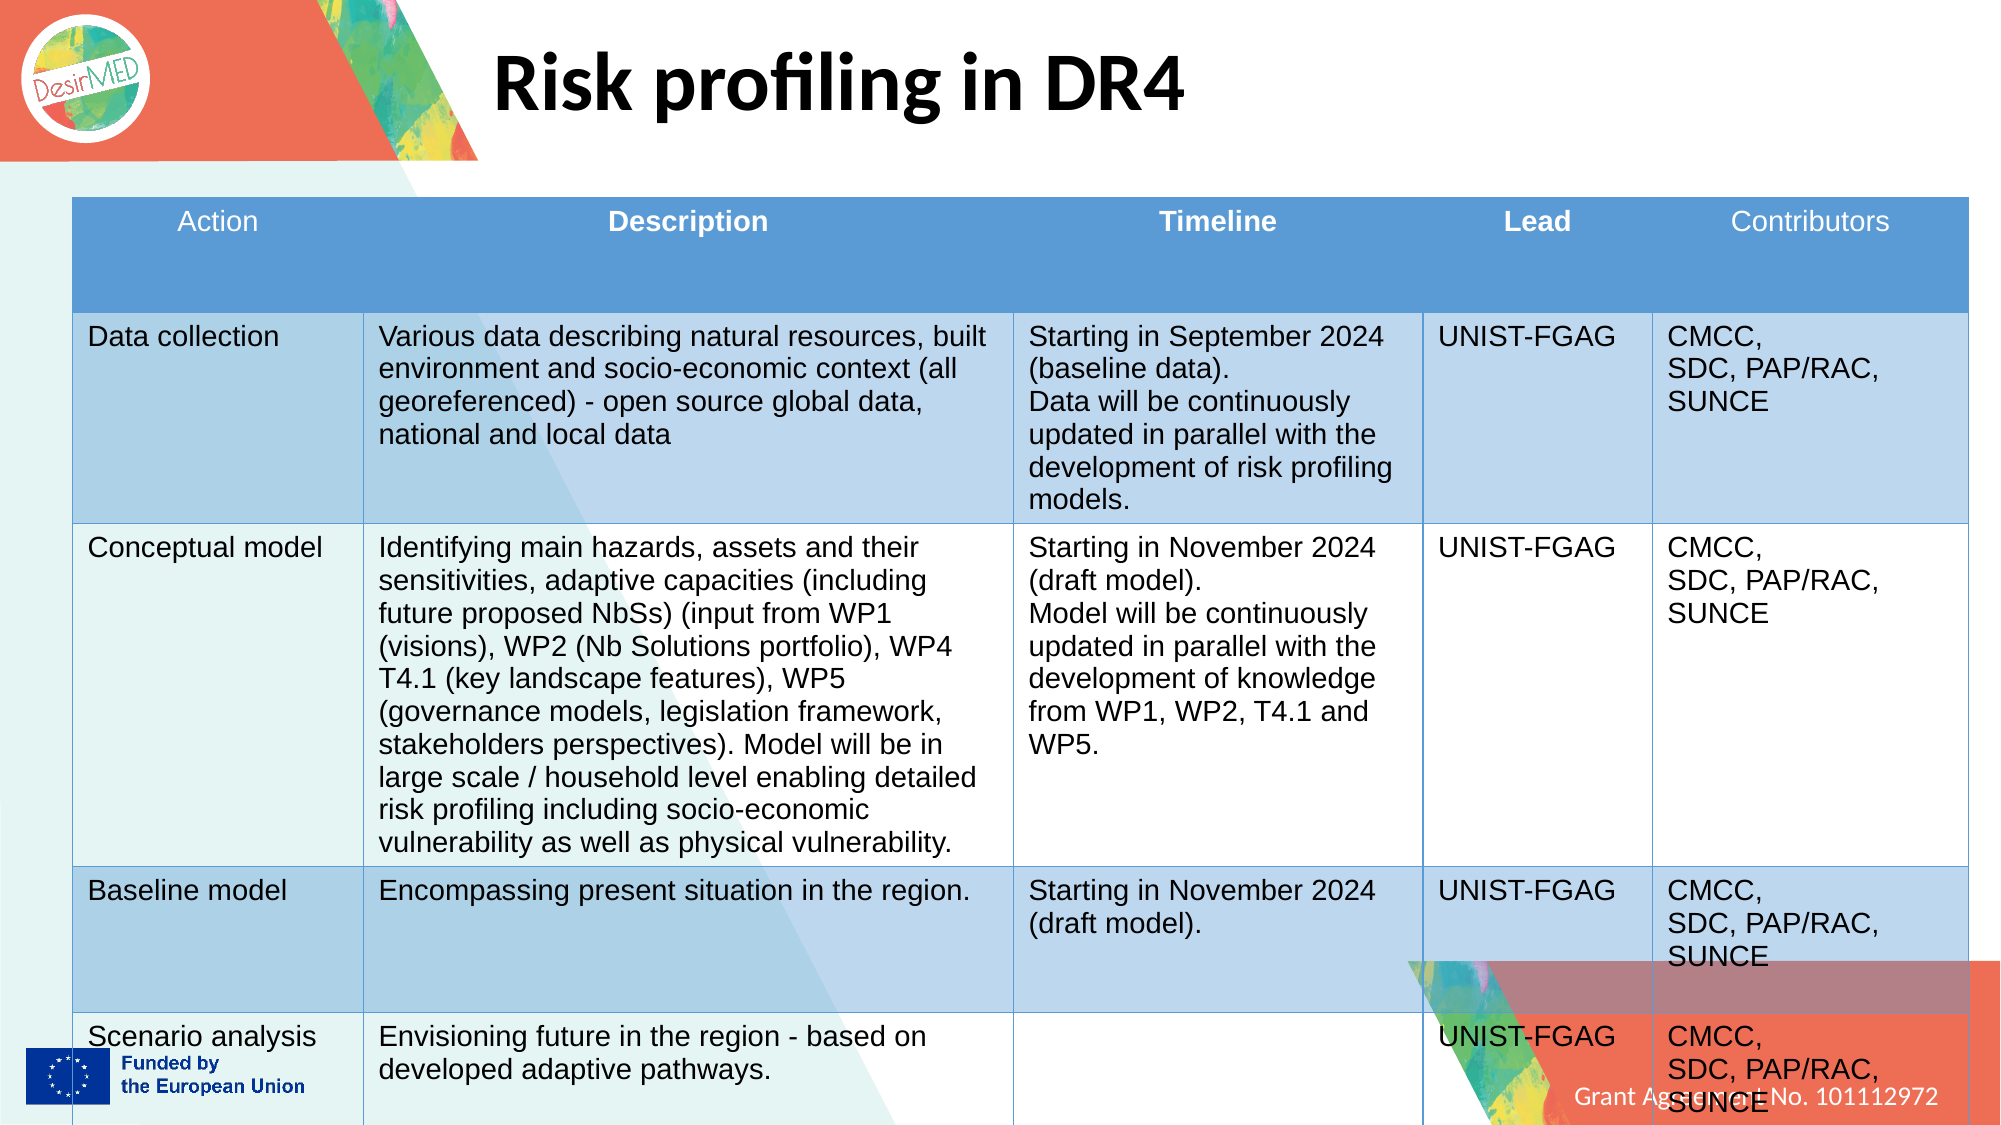

# Risk profiling in DR4
| Action | Description | Timeline | Lead | Contributors |
| --- | --- | --- | --- | --- |
| Data collection | Various data describing natural resources, built environment and socio-economic context (all georeferenced) - open source global data, national and local data | Starting in September 2024 (baseline data). Data will be continuously updated in parallel with the development of risk profiling models. | UNIST-FGAG | CMCC, SDC, PAP/RAC, SUNCE |
| Conceptual model | Identifying main hazards, assets and their sensitivities, adaptive capacities (including future proposed NbSs) (input from WP1 (visions), WP2 (Nb Solutions portfolio), WP4 T4.1 (key landscape features), WP5 (governance models, legislation framework, stakeholders perspectives). Model will be in large scale / household level enabling detailed risk profiling including socio-economic vulnerability as well as physical vulnerability. | Starting in November 2024 (draft model). Model will be continuously updated in parallel with the development of knowledge from WP1, WP2, T4.1 and WP5. | UNIST-FGAG | CMCC, SDC, PAP/RAC, SUNCE |
| Baseline model | Encompassing present situation in the region. | Starting in November 2024 (draft model). | UNIST-FGAG | CMCC, SDC, PAP/RAC, SUNCE |
| Scenario analysis | Envisioning future in the region - based on developed adaptive pathways. |  | UNIST-FGAG | CMCC, SDC, PAP/RAC, SUNCE |
| Contribution to ArcGIS storymaps for DR4 | Selected elements from the Risk profiling model will be visualized through the texts, pictures, photos and maps - forming story telling maps aiming at powering communication with stakeholders | Starting in September 2024 (draft model end of September - based on baseline data). | UNIST-FGAG | CMCC, SDC, PAP/RAC, SUNCE |
| Contribution to Web-GIS | Selected elements from the Risk profiling model will be stored as GIS layers and scenarios of adaptive pathways visualized as thematic maps. Up to the previous steps (optionally - now as an idea), Web-GIS could include interactive module for “what-if” scenarios enabling creation of new adaptive pathways based on user input. | Starting in September 2024 (draft model end of September - based on baseline data). | UNIST-FGAG | CMCC, SDC, PAP/RAC, SUNCE |